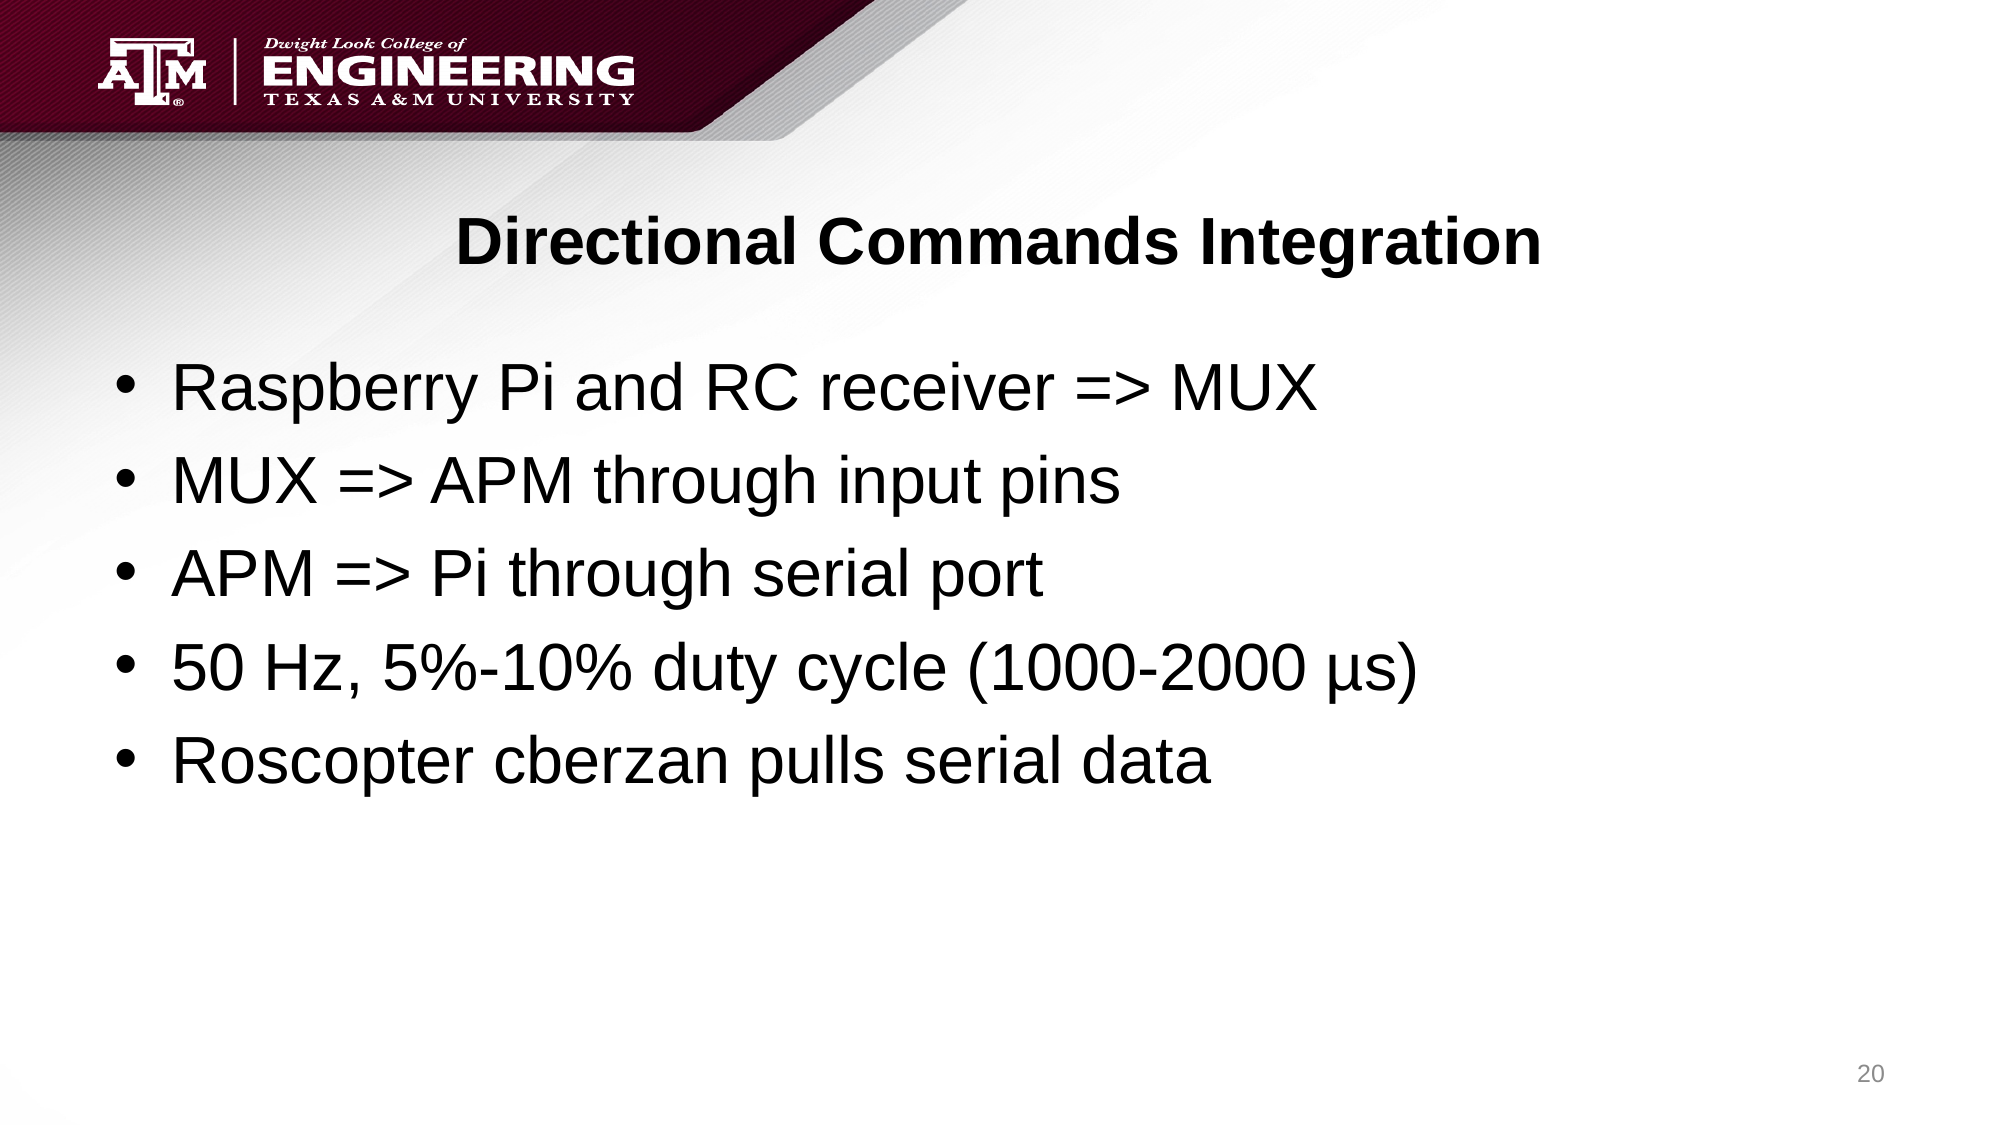

# Directional Commands Integration
Raspberry Pi and RC receiver => MUX
MUX => APM through input pins
APM => Pi through serial port
50 Hz, 5%-10% duty cycle (1000-2000 µs)
Roscopter cberzan pulls serial data
20